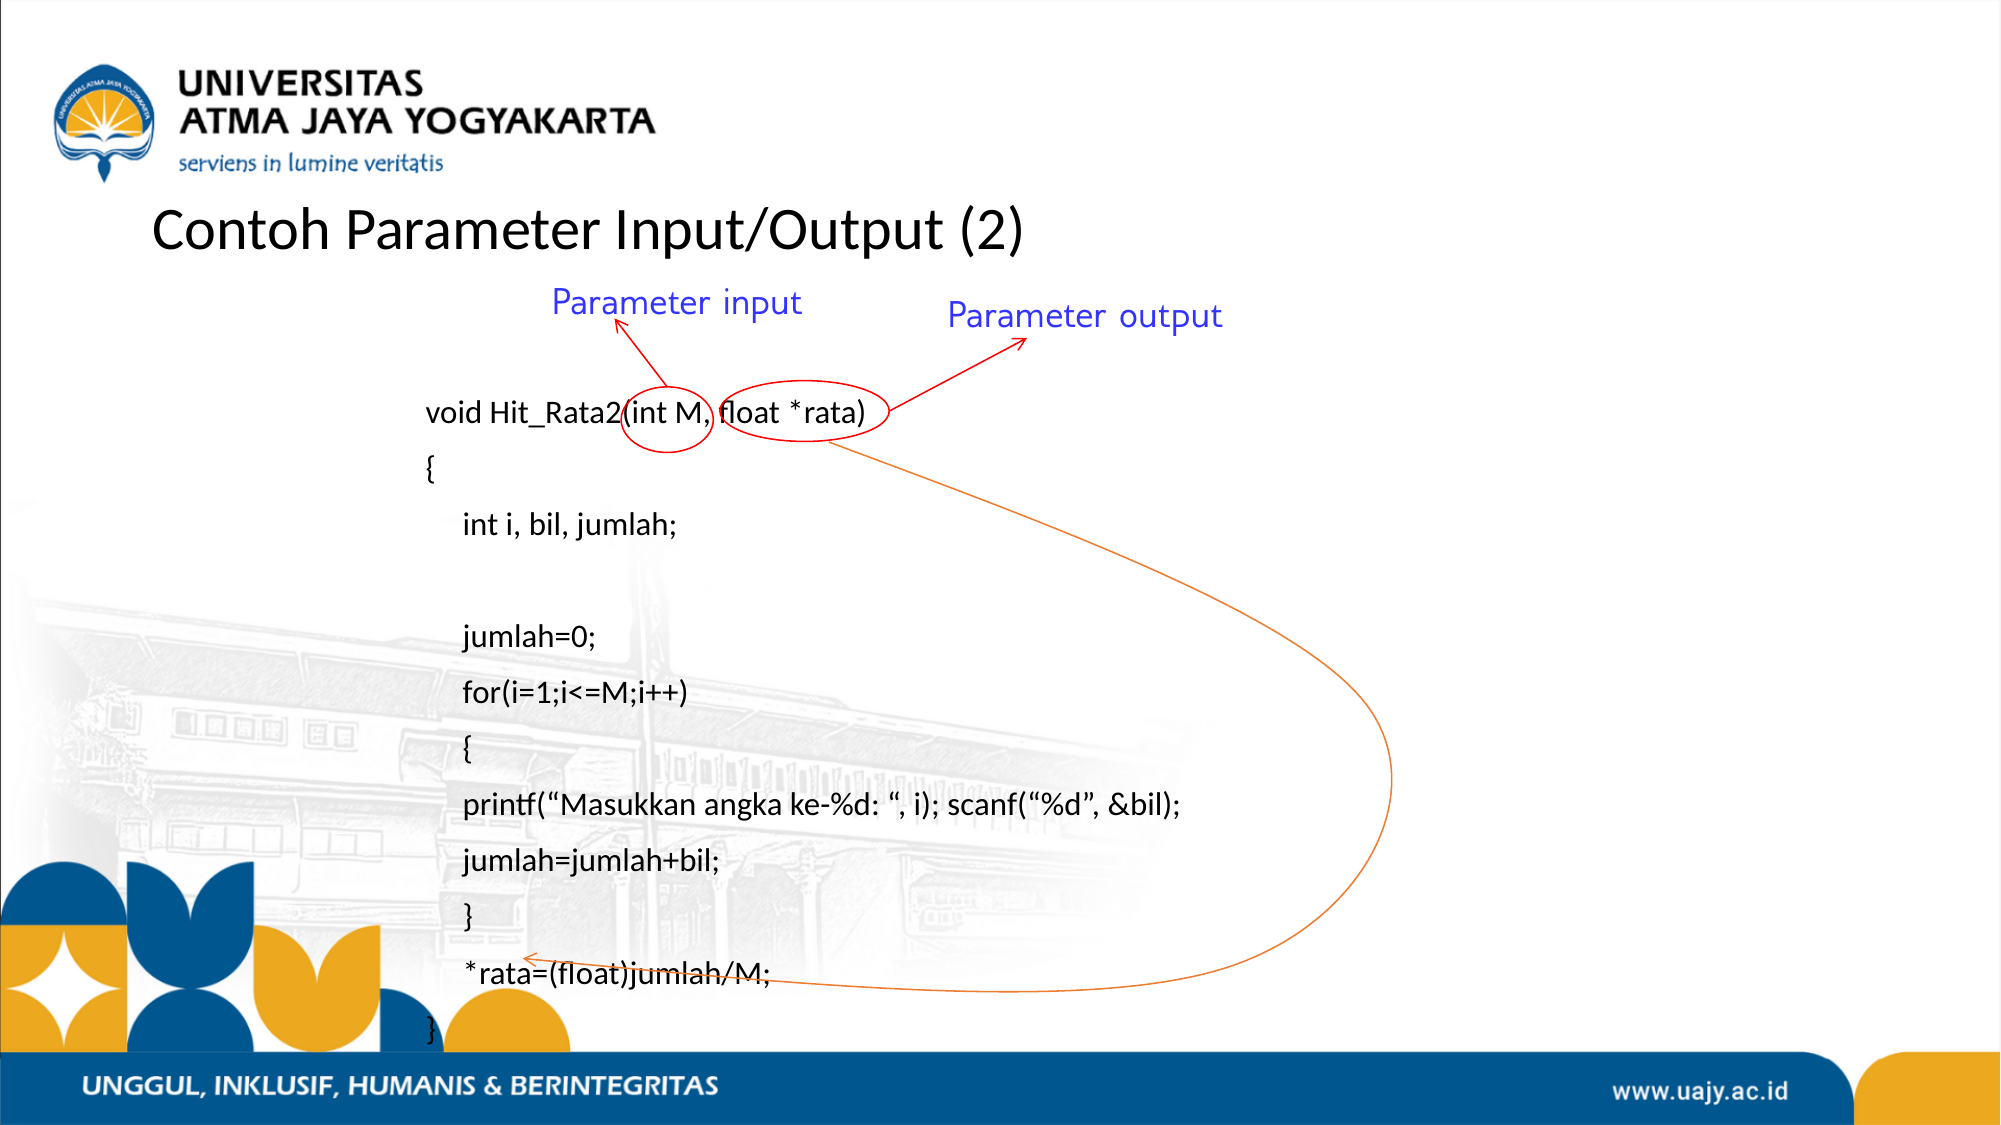

# Contoh Parameter Input/Output (2)
Parameter input
Parameter output

void Hit_Rata2(int M, float *rata)
{
	int i, bil, jumlah;

	jumlah=0;
	for(i=1;i<=M;i++)
	{
		printf(“Masukkan angka ke-%d: “, i); scanf(“%d”, &bil);
		jumlah=jumlah+bil;
	}
	*rata=(float)jumlah/M;
}